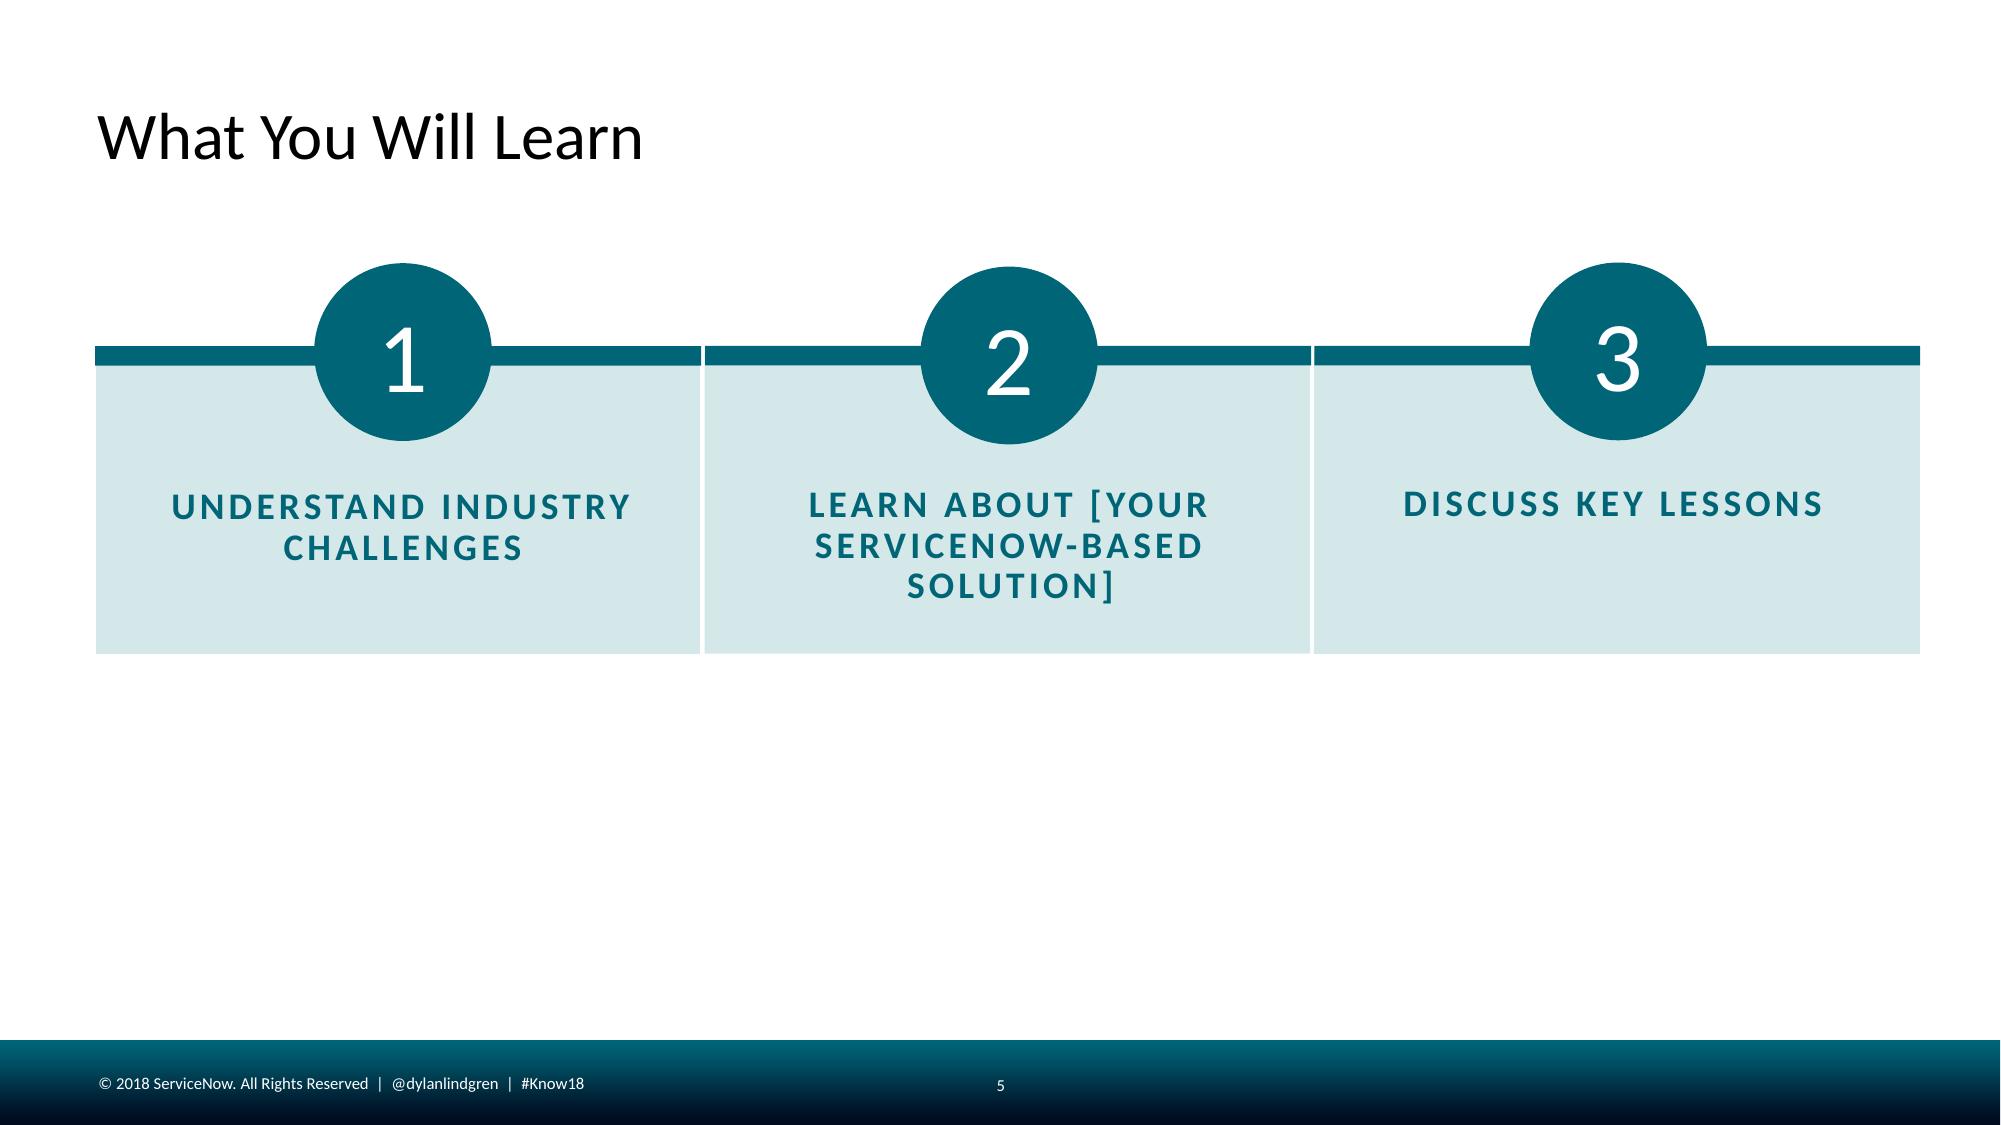

# What You Will Learn
3
1
2

UNDERSTAND INDUSTRY CHALLENGES

DISCUSS KEY LESSONS
LEARN ABOUT [YOUR SERVICENOW-BASED SOLUTION]